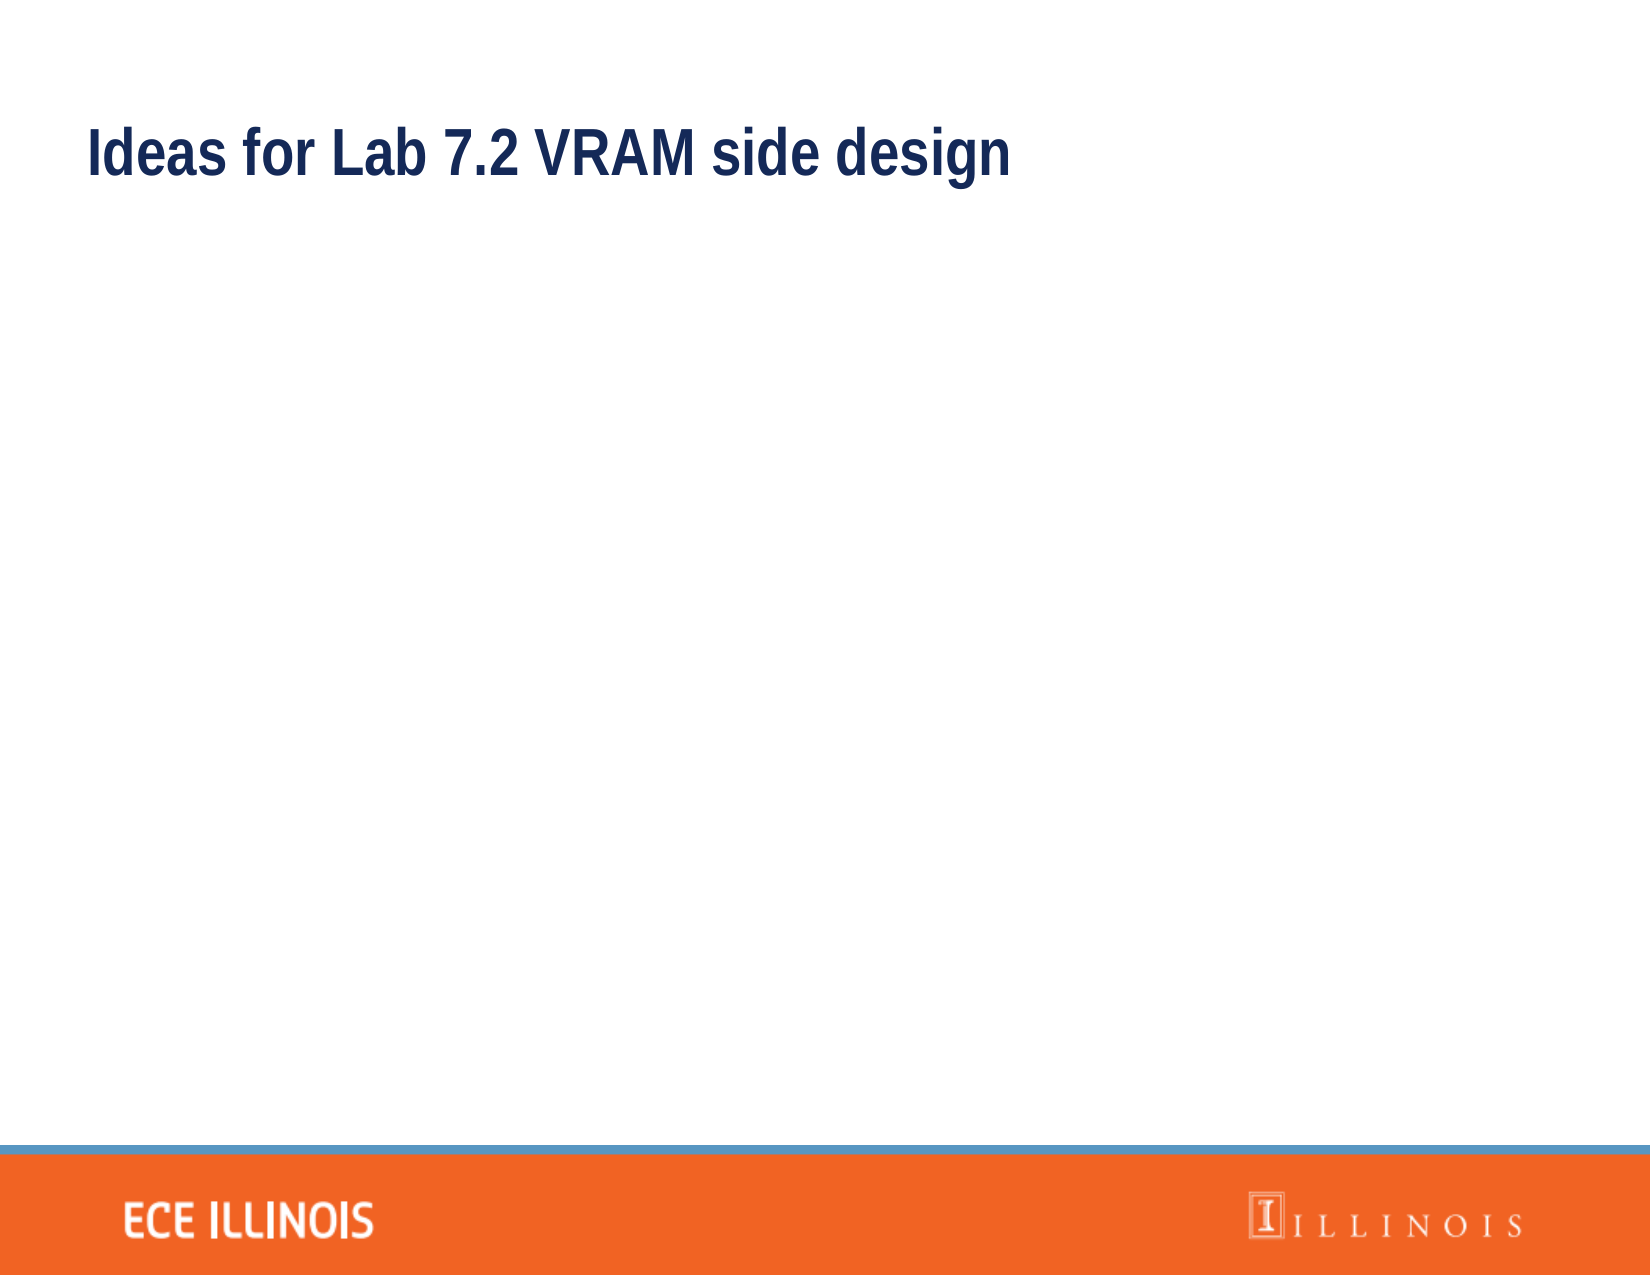

Ideas for Lab 7.2 VRAM side design